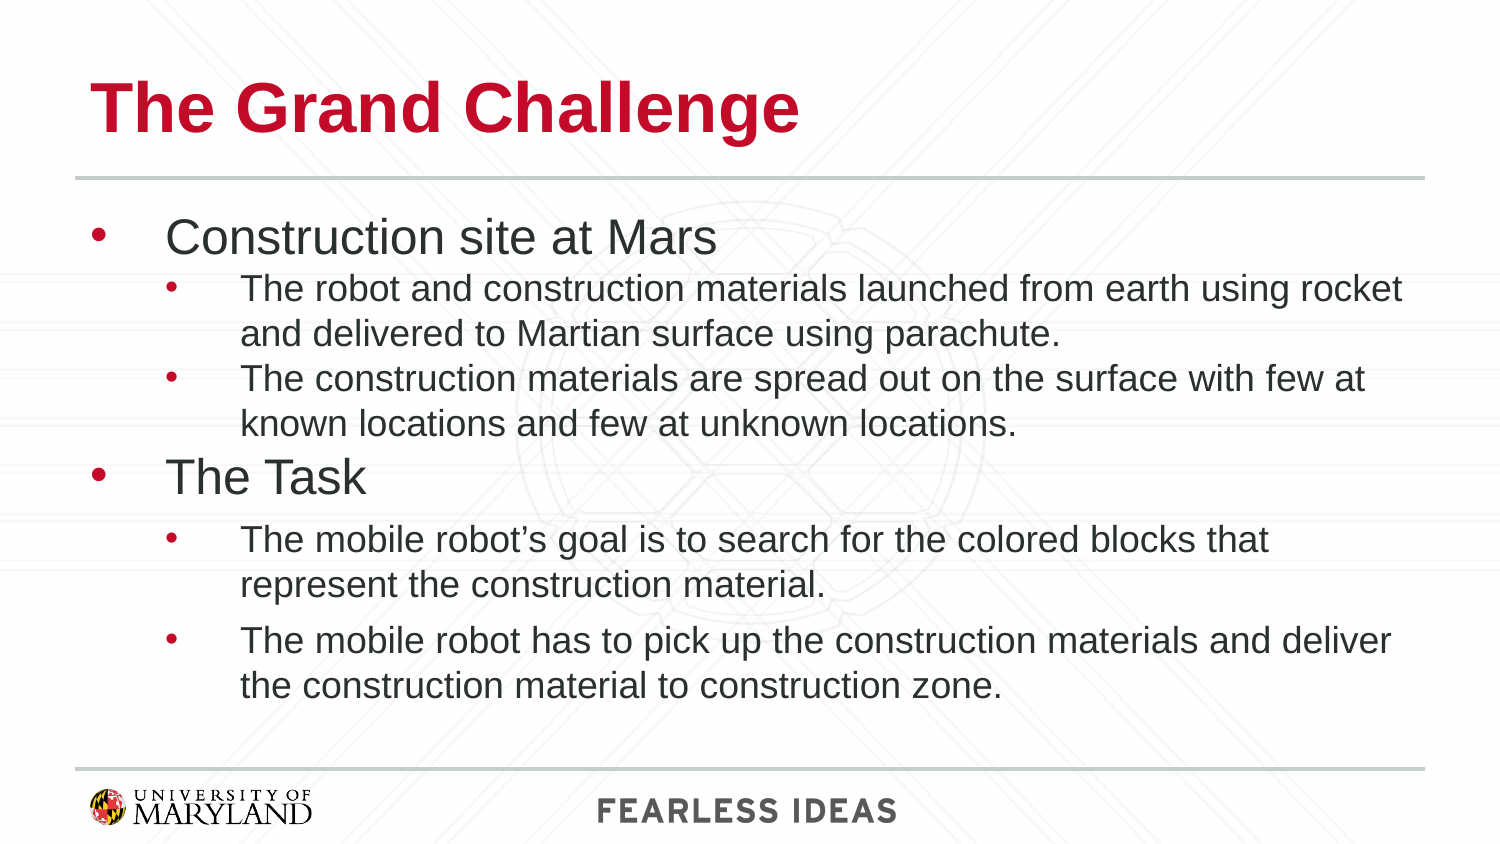

# The Grand Challenge
Construction site at Mars
The robot and construction materials launched from earth using rocket and delivered to Martian surface using parachute.
The construction materials are spread out on the surface with few at known locations and few at unknown locations.
The Task
The mobile robot’s goal is to search for the colored blocks that represent the construction material.
The mobile robot has to pick up the construction materials and deliver the construction material to construction zone.